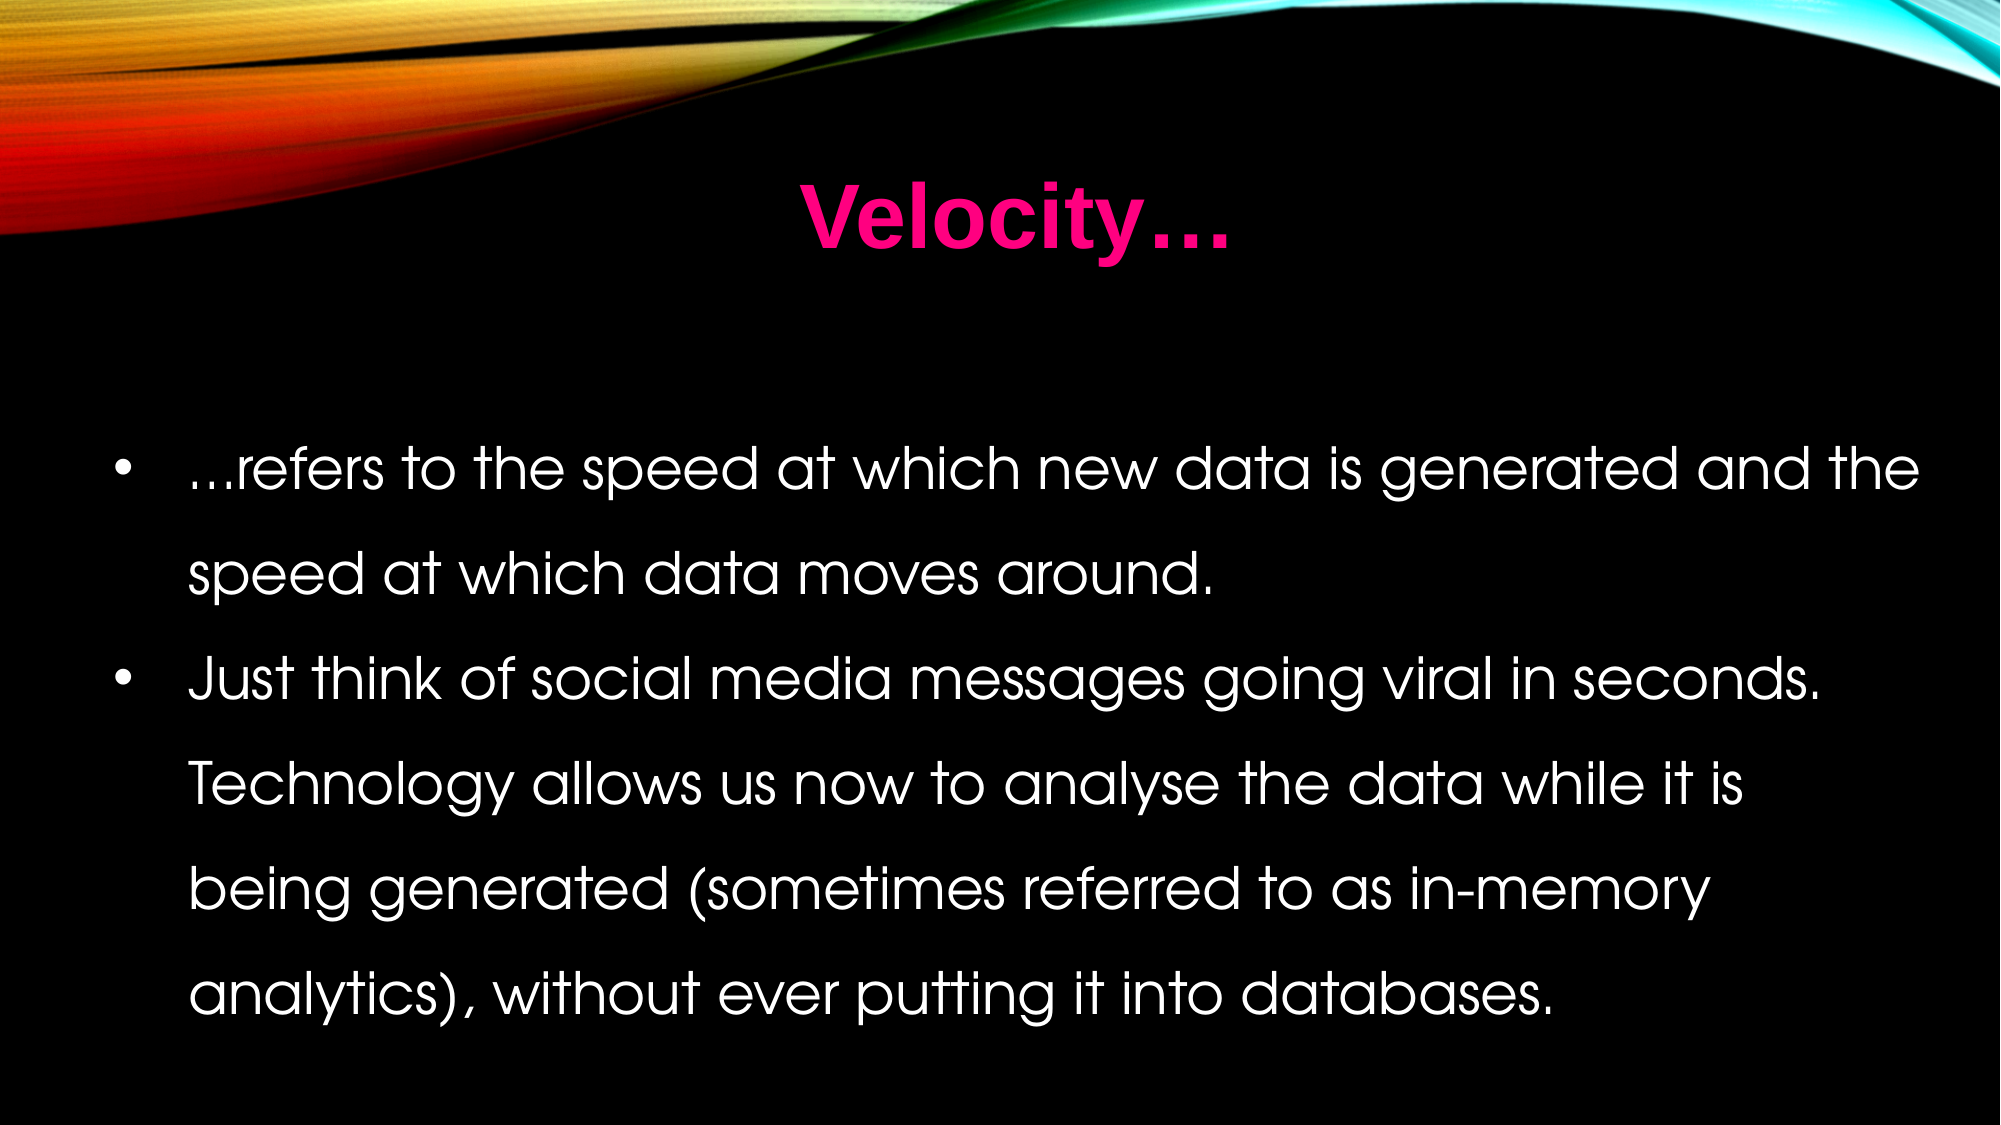

Velocity…

…refers to the speed at which new data is generated and the speed at which data moves around.
Just think of social media messages going viral in seconds. Technology allows us now to analyse the data while it is being generated (sometimes referred to as in-memory analytics), without ever putting it into databases.